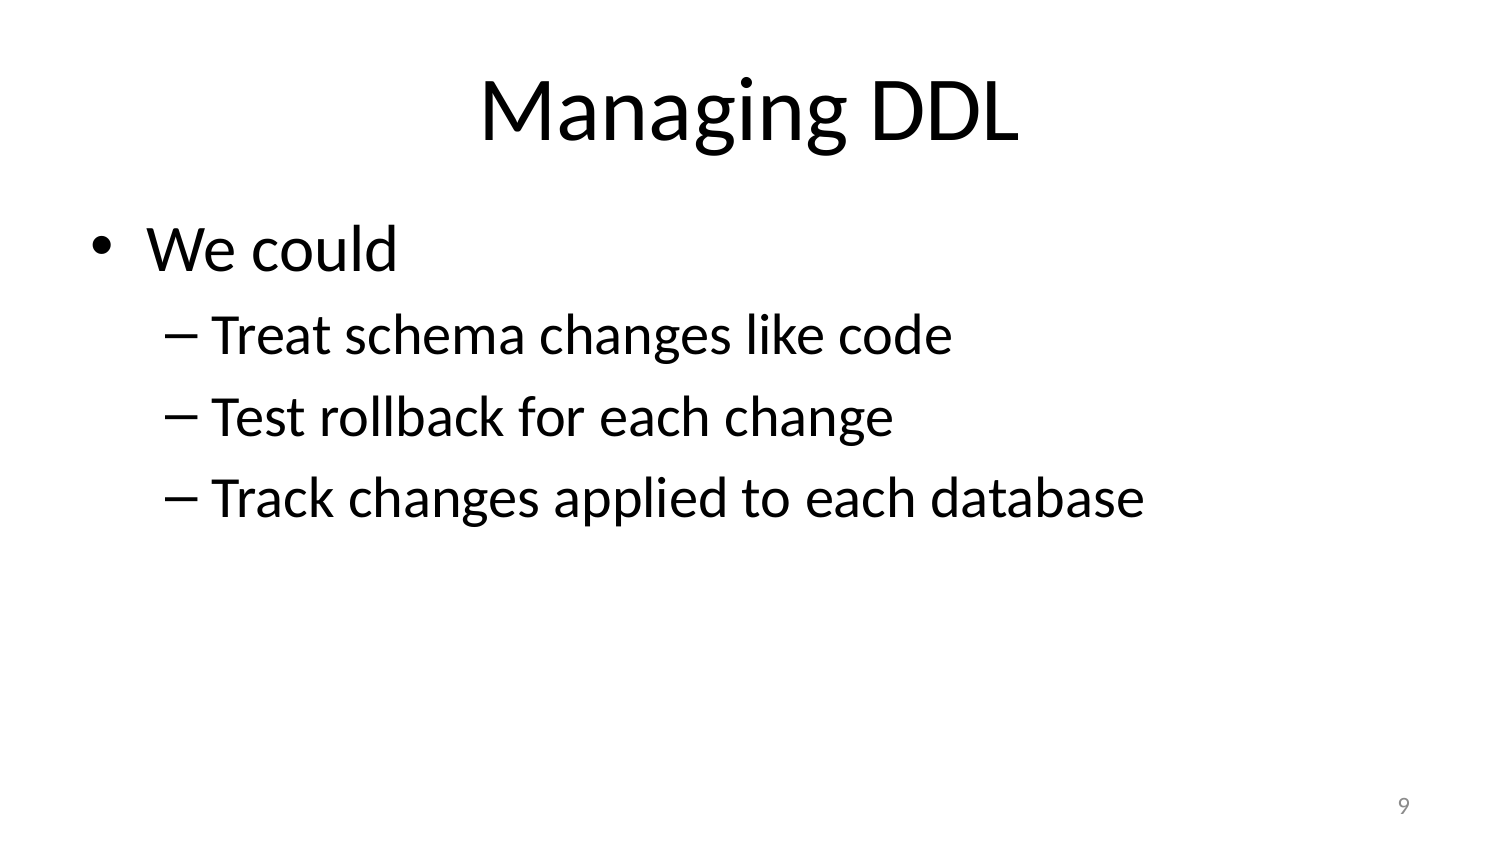

# Managing DDL
We could
Treat schema changes like code
Test rollback for each change
Track changes applied to each database

9